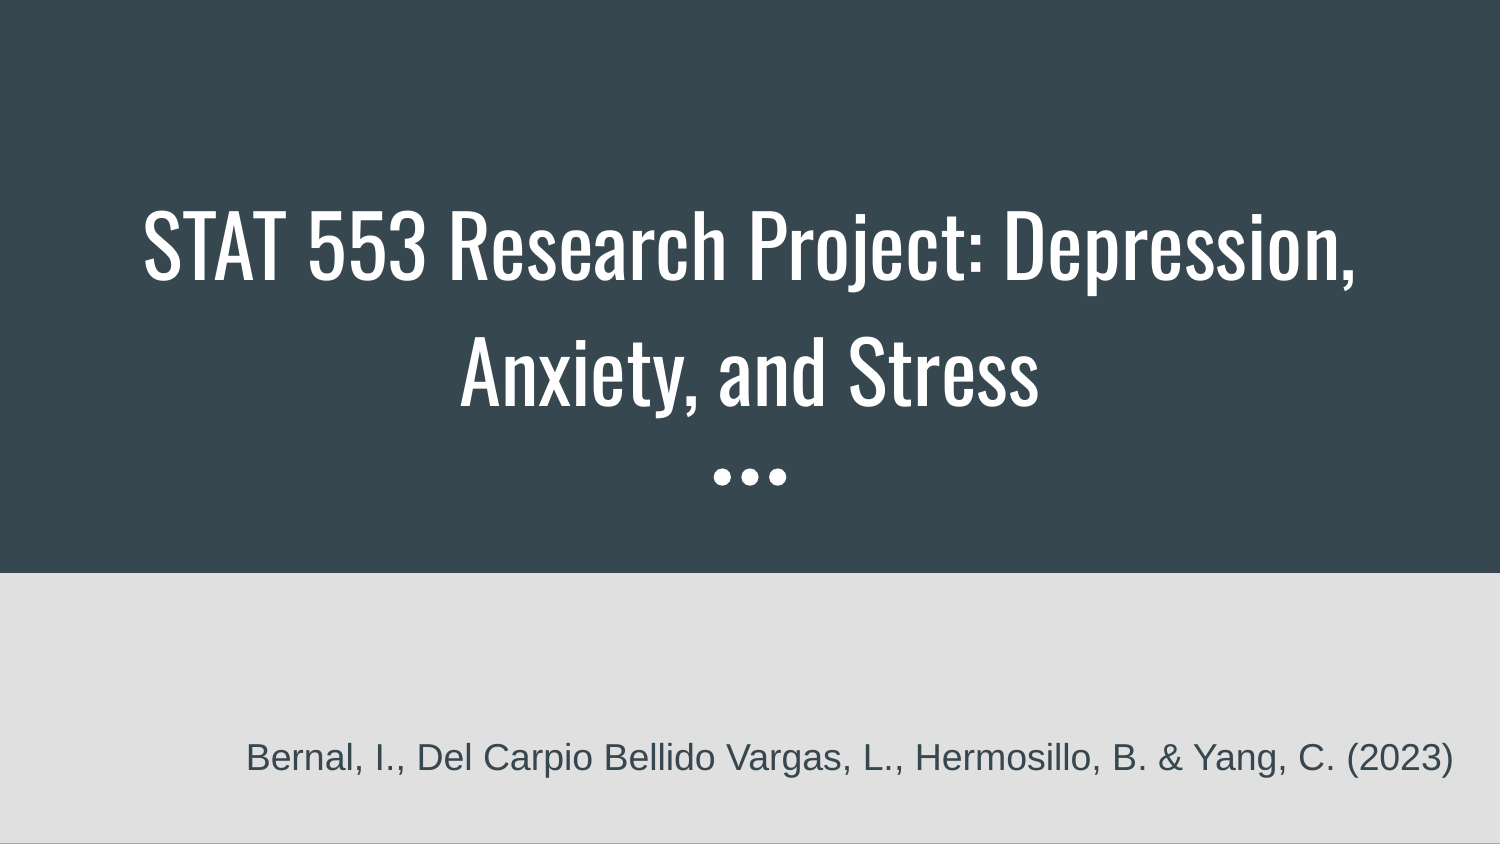

# STAT 553 Research Project: Depression, Anxiety, and Stress

Bernal, I., Del Carpio Bellido Vargas, L., Hermosillo, B. & Yang, C. (2023)